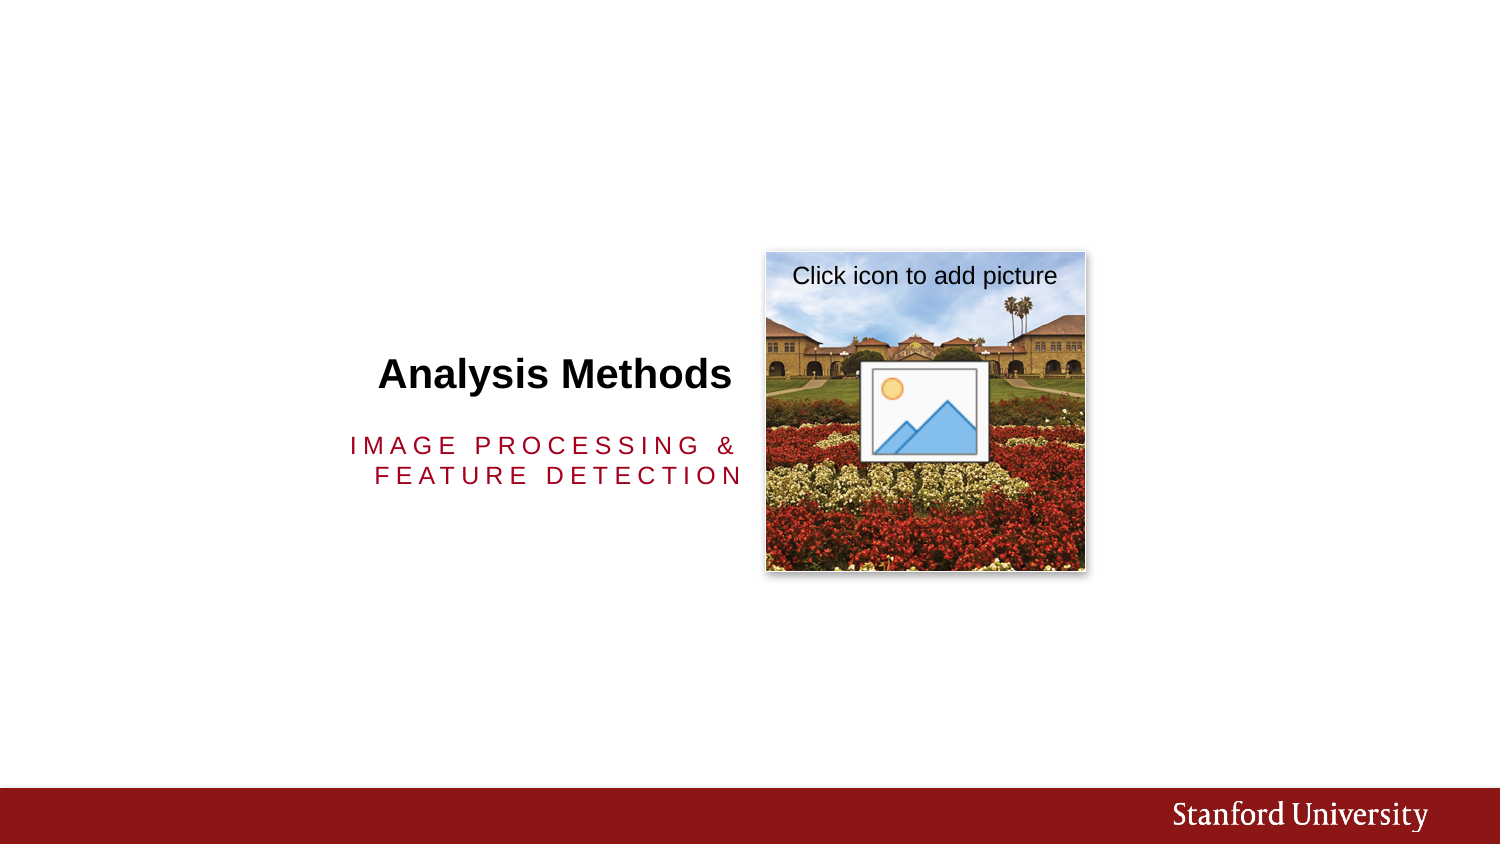

# Analysis Methods
Image Processing & Feature Detection